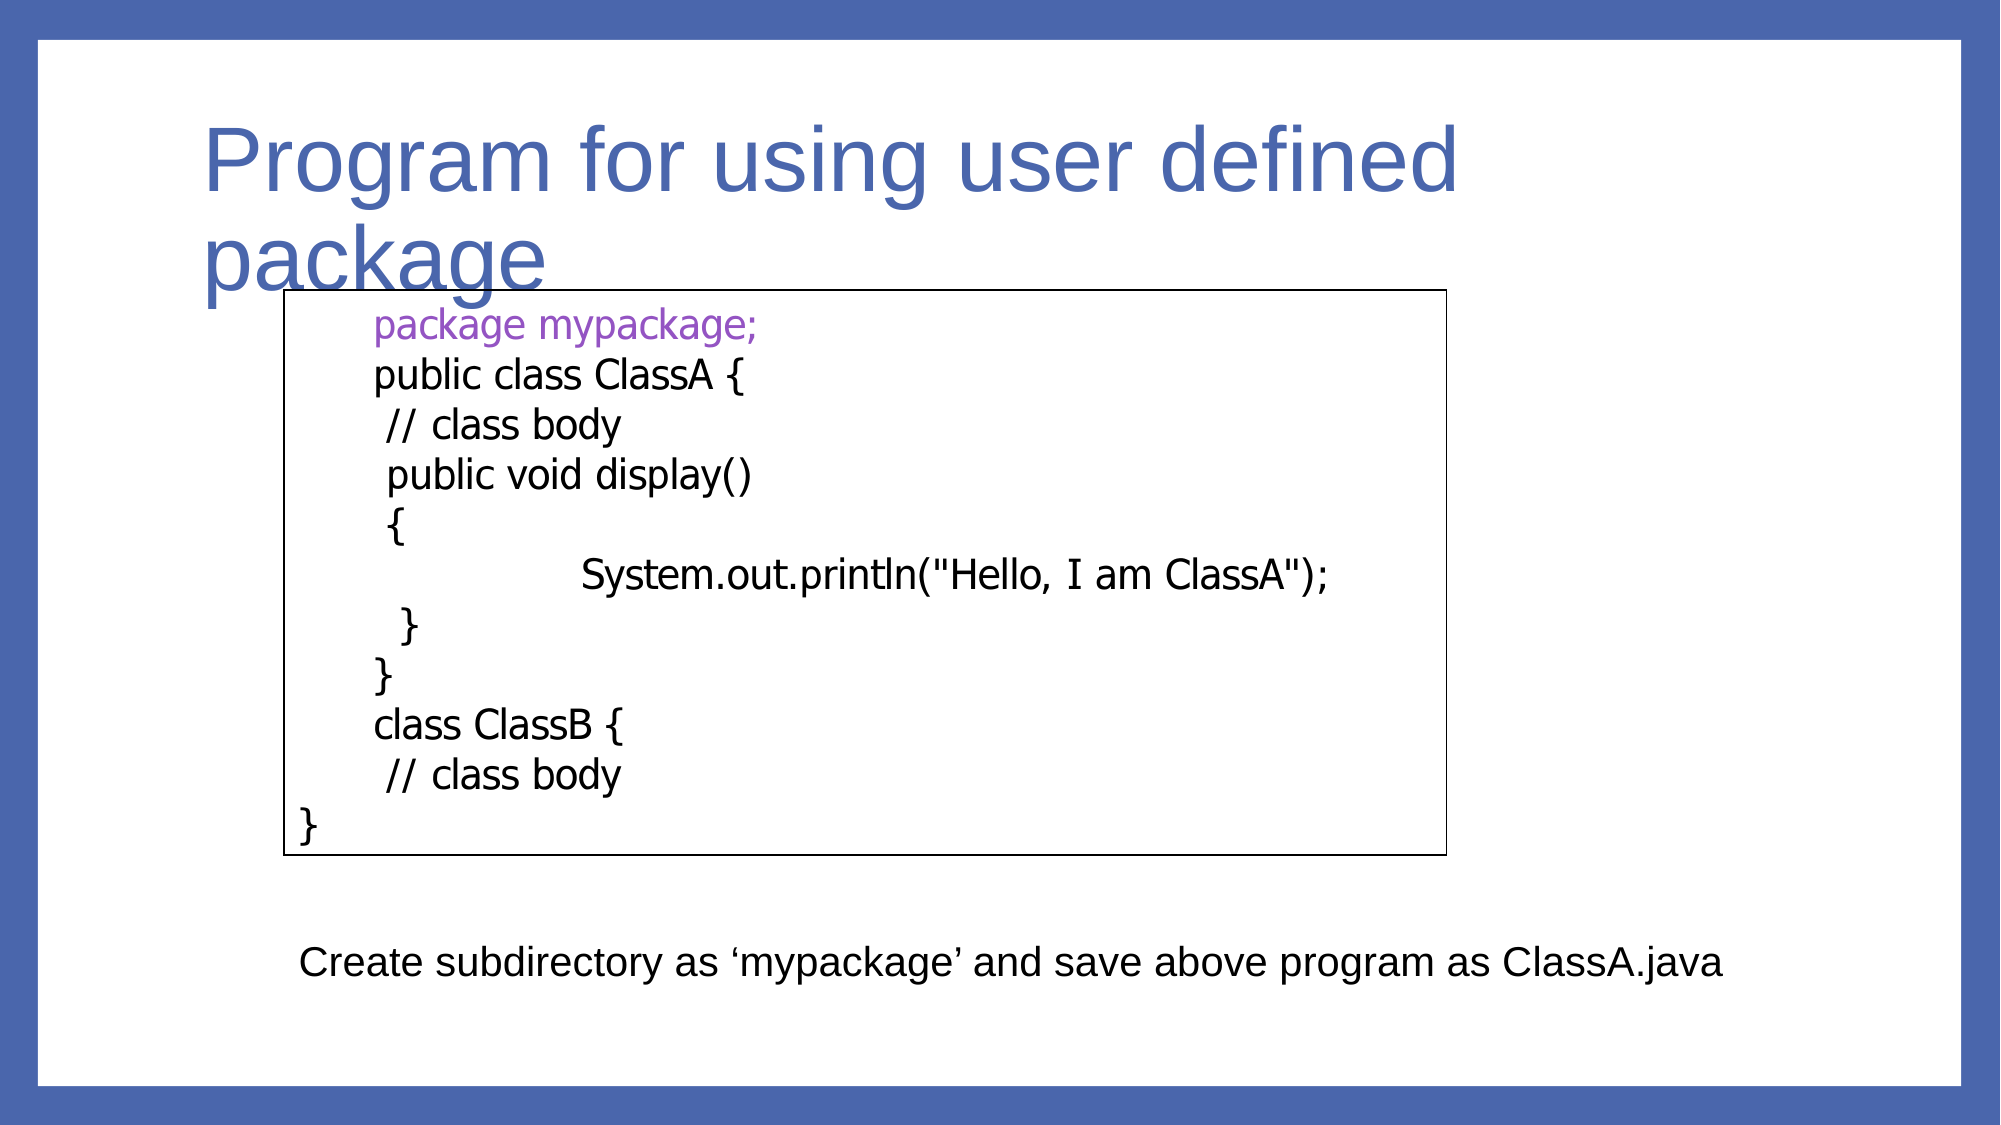

# Program for using user defined package
package mypackage;
public class ClassA {
 // class body
 public void display()
 {
                System.out.println("Hello, I am ClassA");
  }
}
class ClassB {
 // class body
}
Create subdirectory as ‘mypackage’ and save above program as ClassA.java